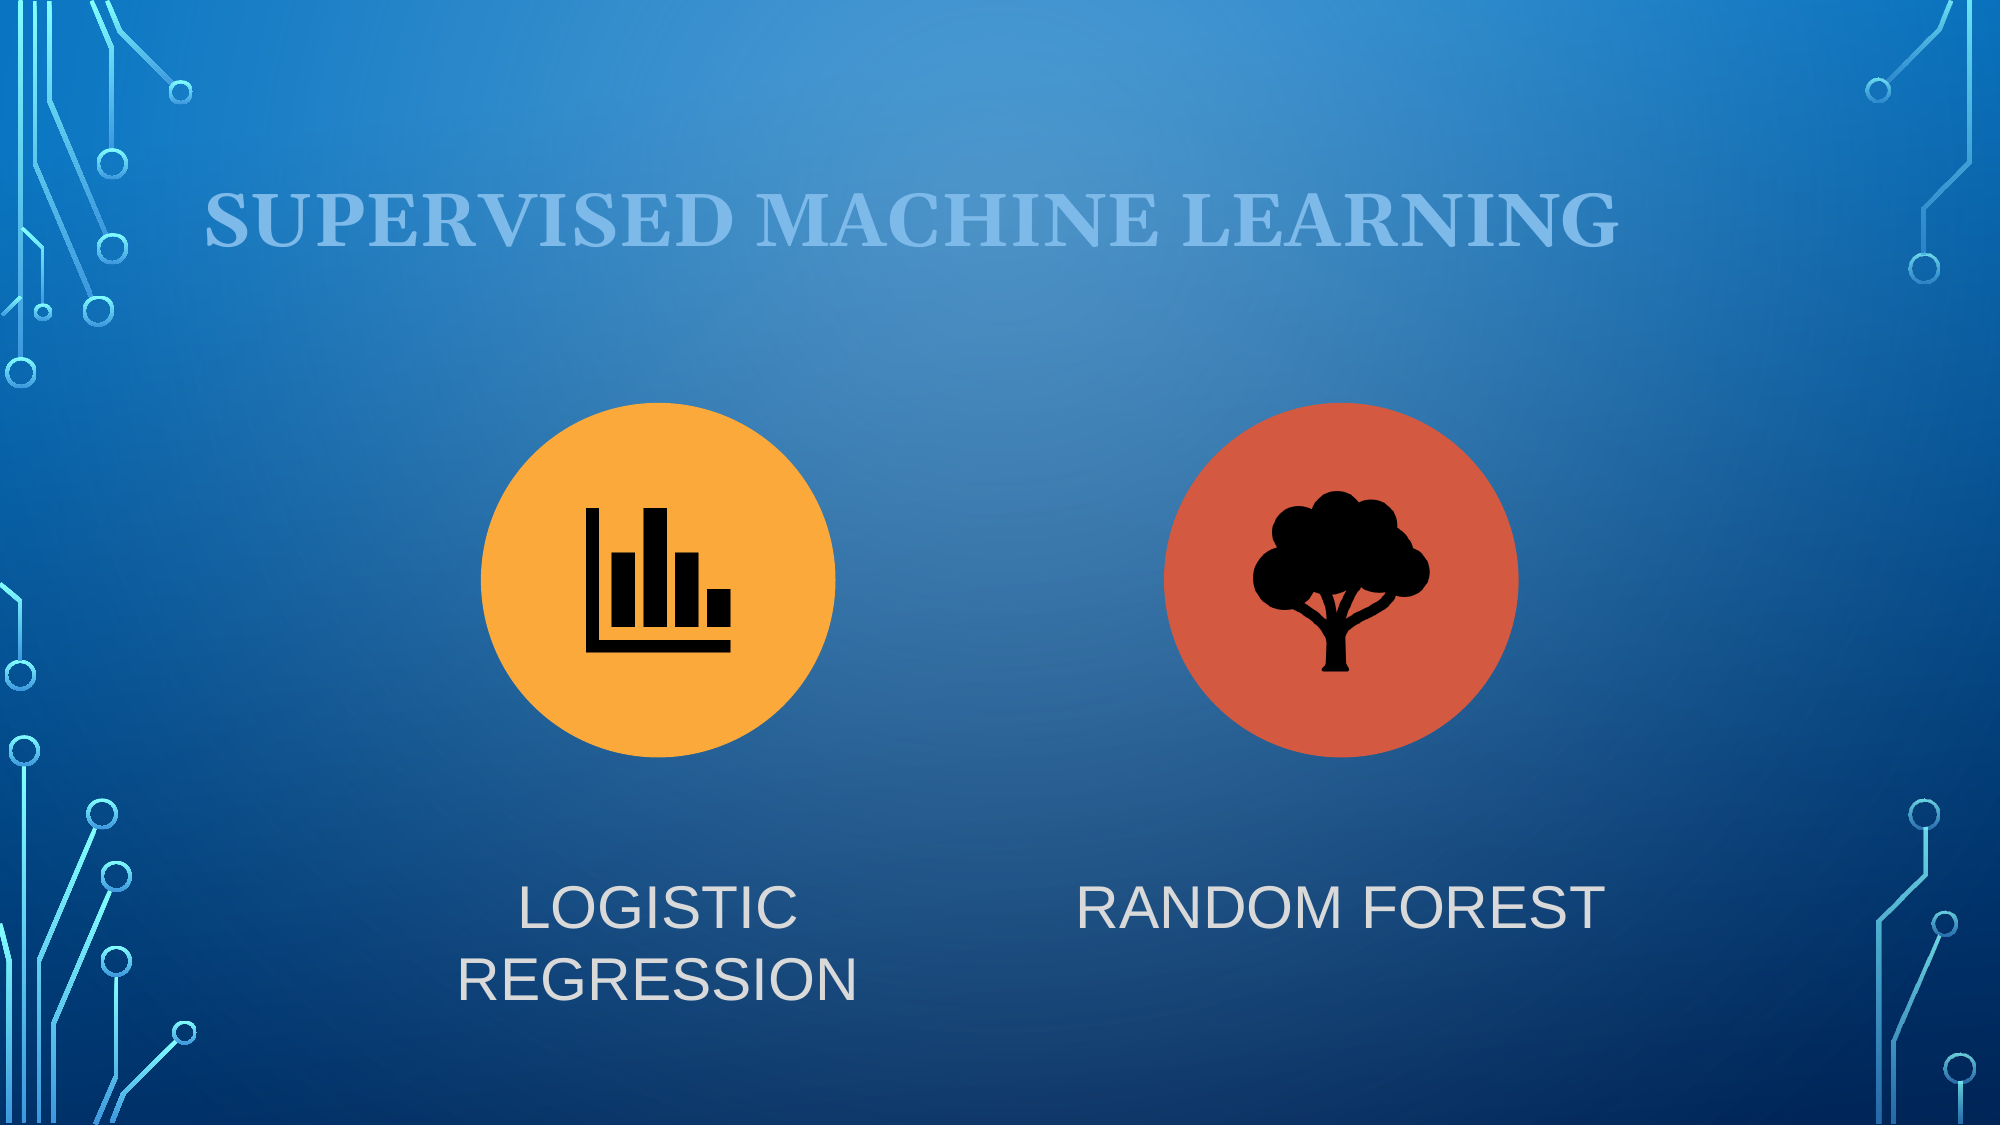

# Supervised Machine Learning
Logistic Regression
Random Forest